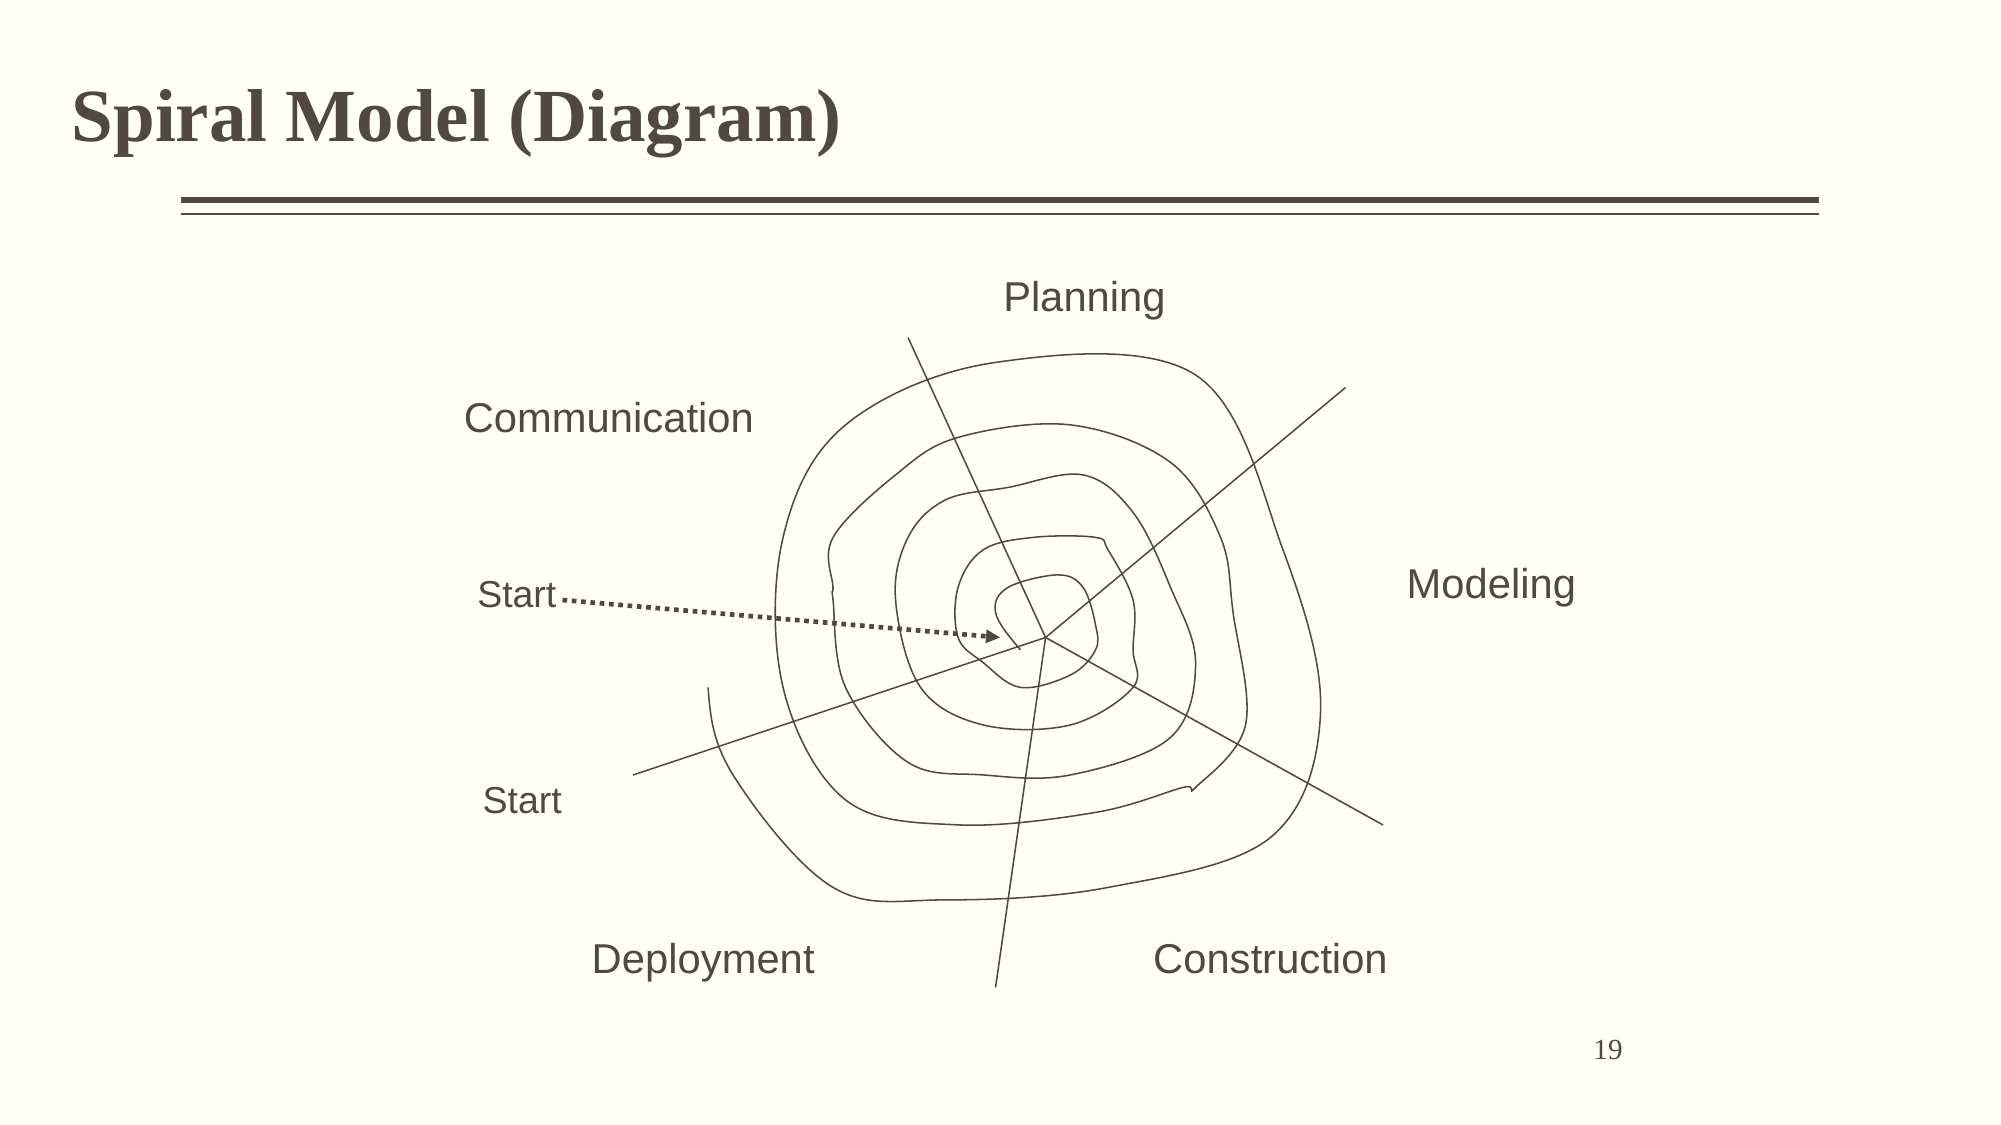

# Spiral Model (Diagram)
Planning

Communication

Modeling
Start

Start
Deployment
Construction
19